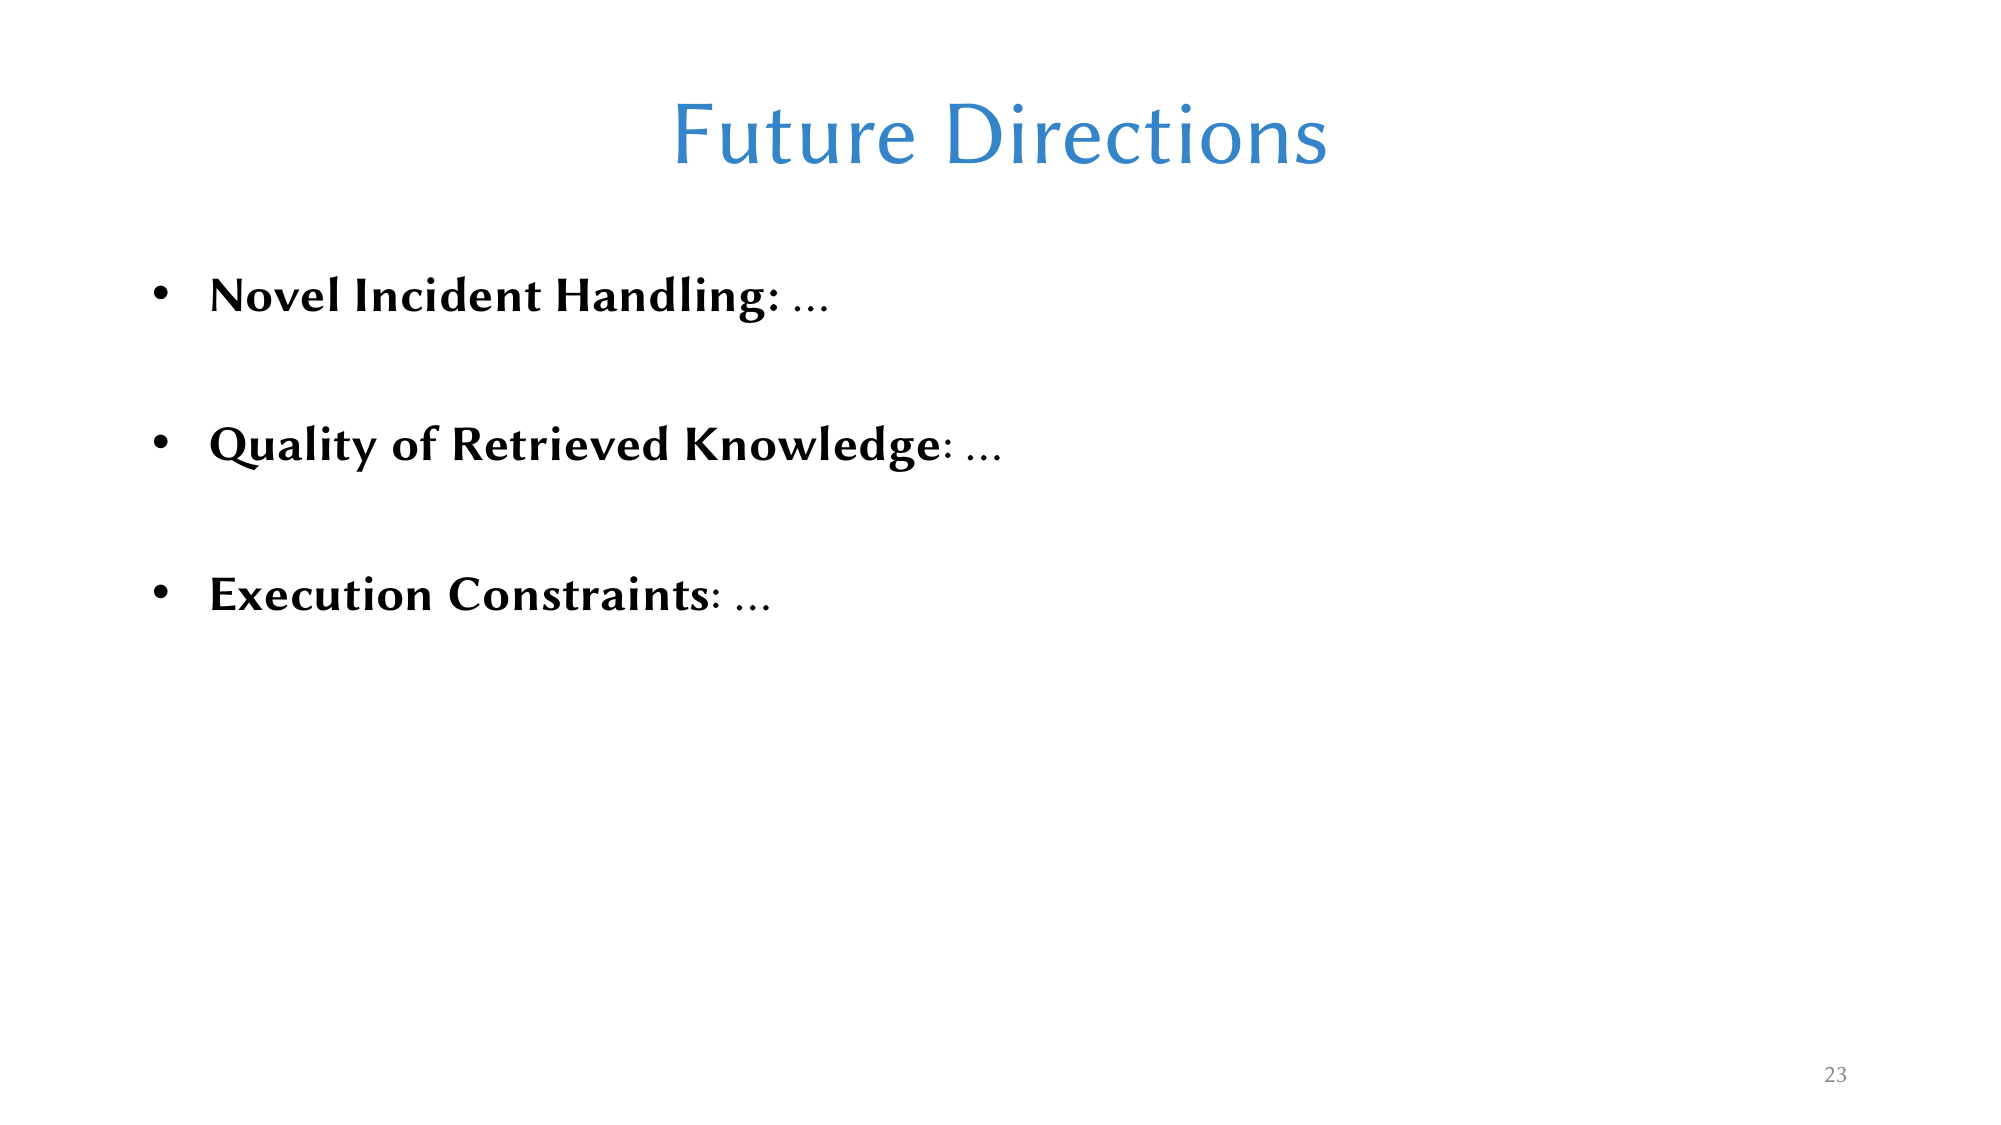

# Future Directions
Novel Incident Handling: …

Quality of Retrieved Knowledge: …

Execution Constraints: …
23